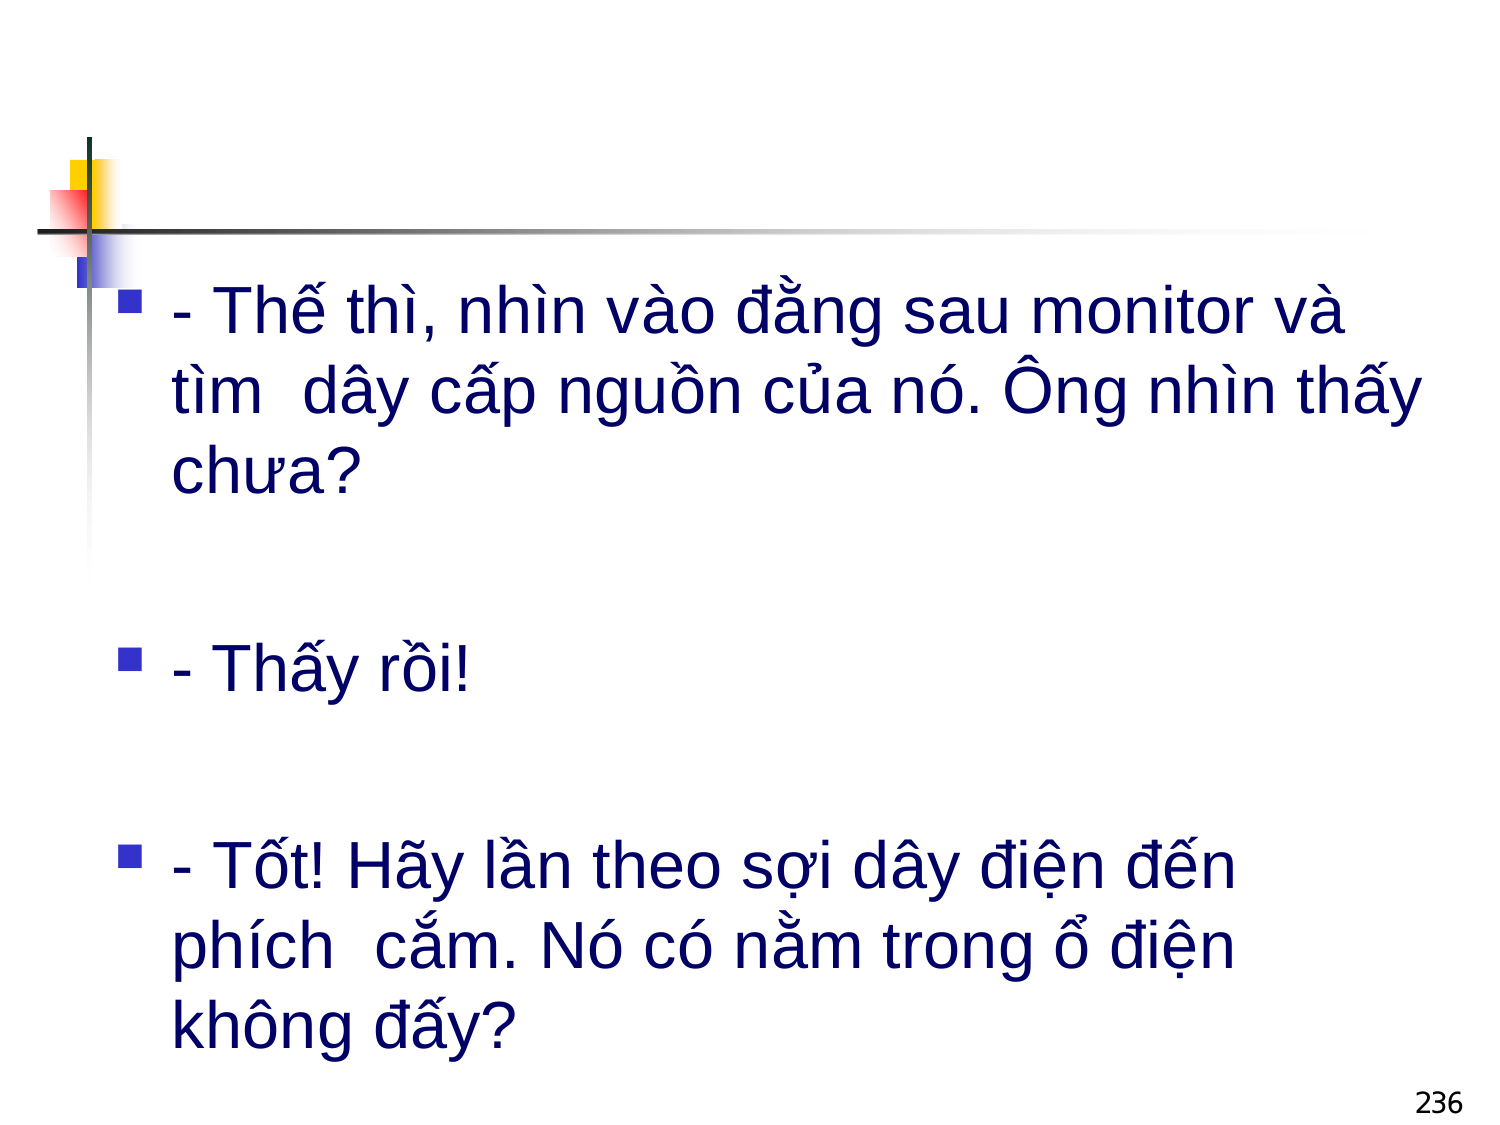

- Thế thì, nhìn vào đằng sau monitor và tìm  dây cấp nguồn của nó. Ông nhìn thấy  chưa?

- Thấy rồi!

- Tốt! Hãy lần theo sợi dây điện đến phích  cắm. Nó có nằm trong ổ điện không đấy?
236